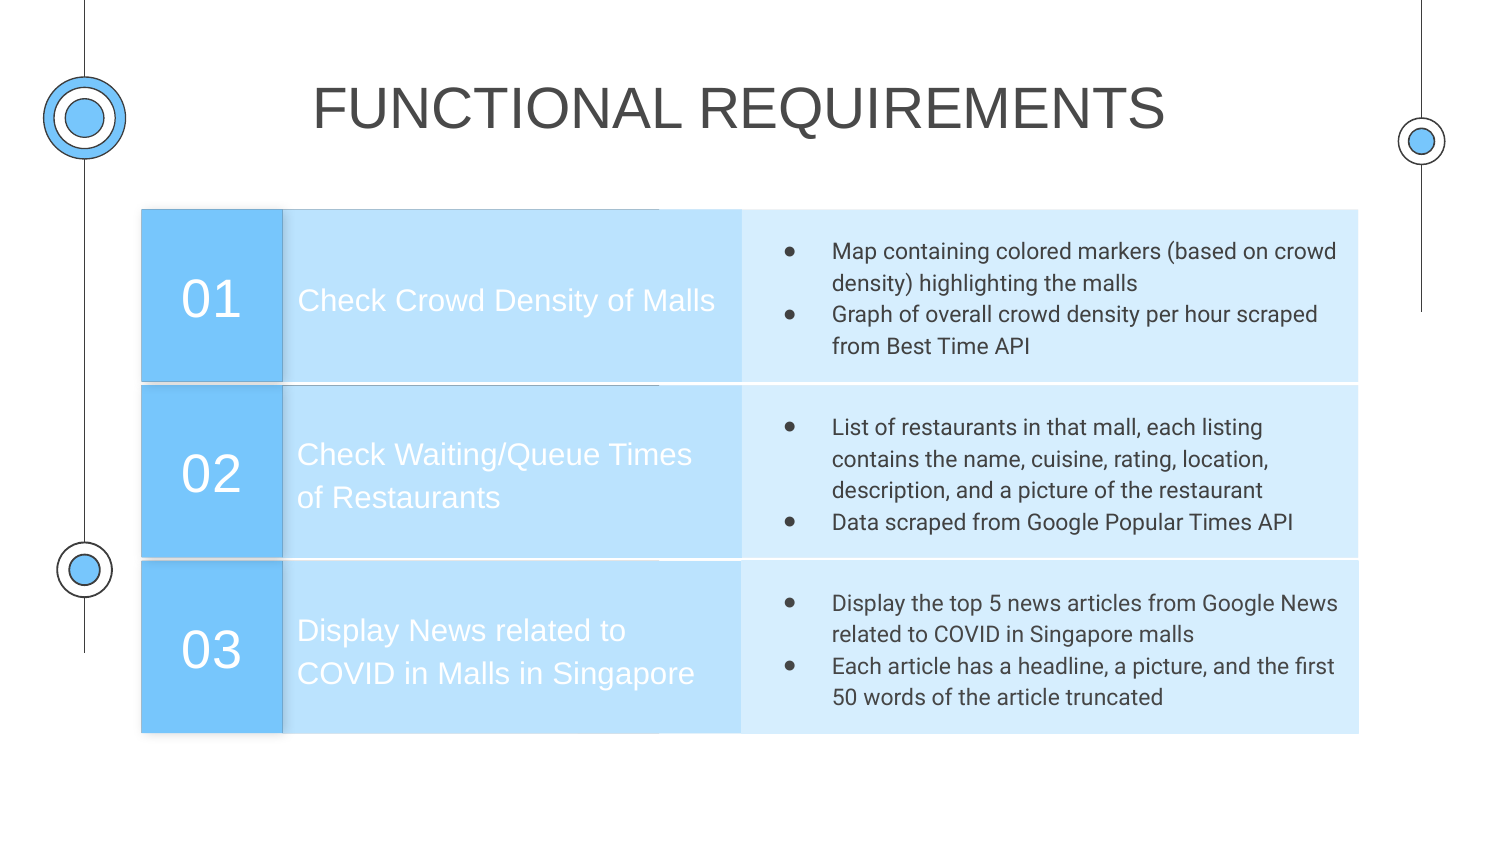

# FUNCTIONAL REQUIREMENTS

Check Crowd Density of Malls

01

Map containing colored markers (based on crowd density) highlighting the malls
Graph of overall crowd density per hour scraped from Best Time API

02

Check Waiting/Queue Times of Restaurants
List of restaurants in that mall, each listing contains the name, cuisine, rating, location, description, and a picture of the restaurant
Data scraped from Google Popular Times API

03

Display News related to COVID in Malls in Singapore
Display the top 5 news articles from Google News related to COVID in Singapore malls
Each article has a headline, a picture, and the first 50 words of the article truncated